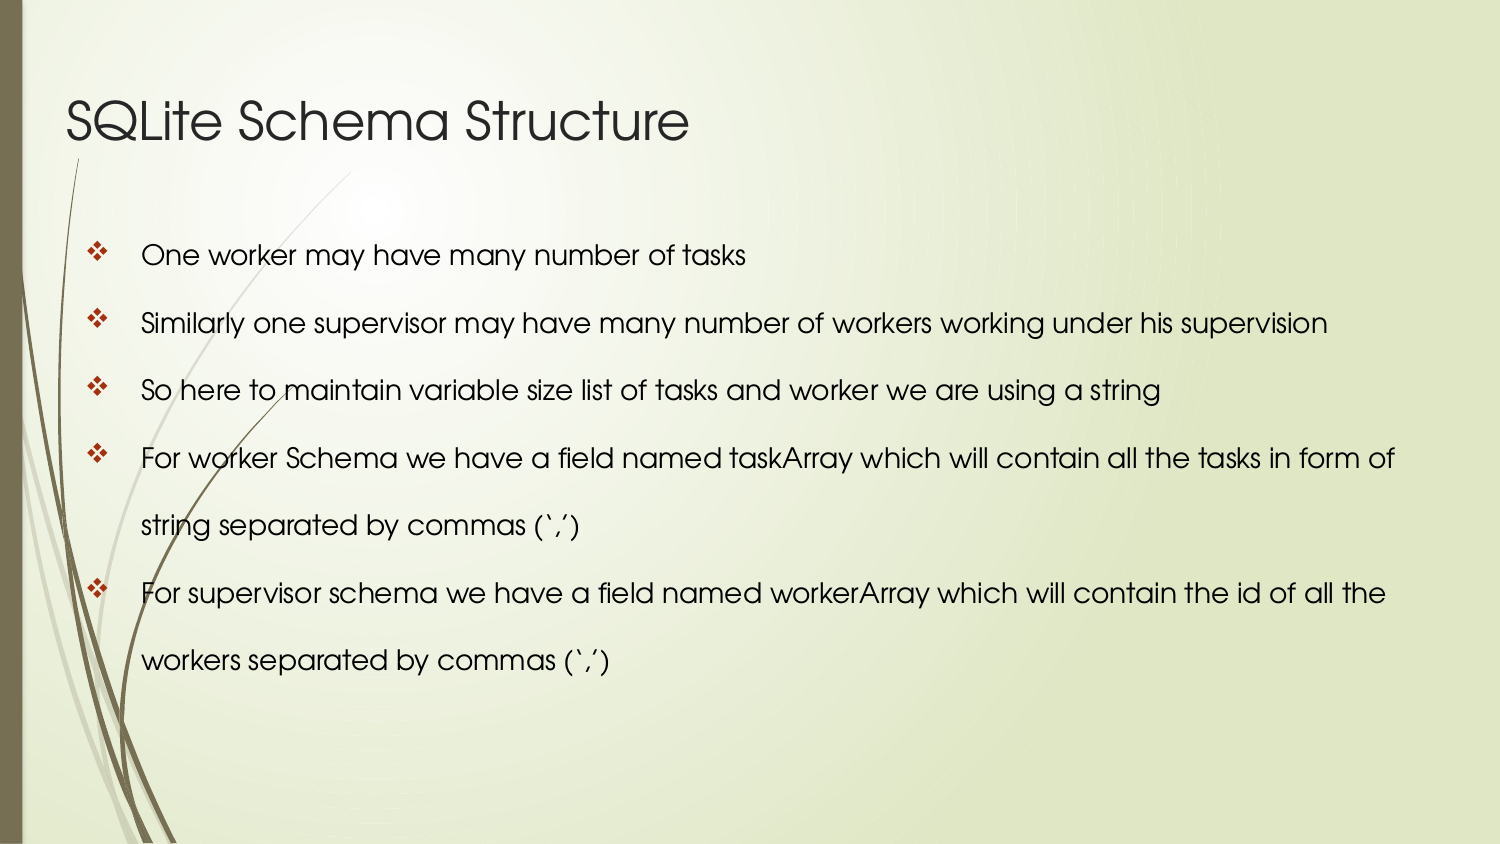

# SQLite Schema Structure
One worker may have many number of tasks
Similarly one supervisor may have many number of workers working under his supervision
So here to maintain variable size list of tasks and worker we are using a string
For worker Schema we have a field named taskArray which will contain all the tasks in form of string separated by commas (‘,’)
For supervisor schema we have a field named workerArray which will contain the id of all the workers separated by commas (‘,’)